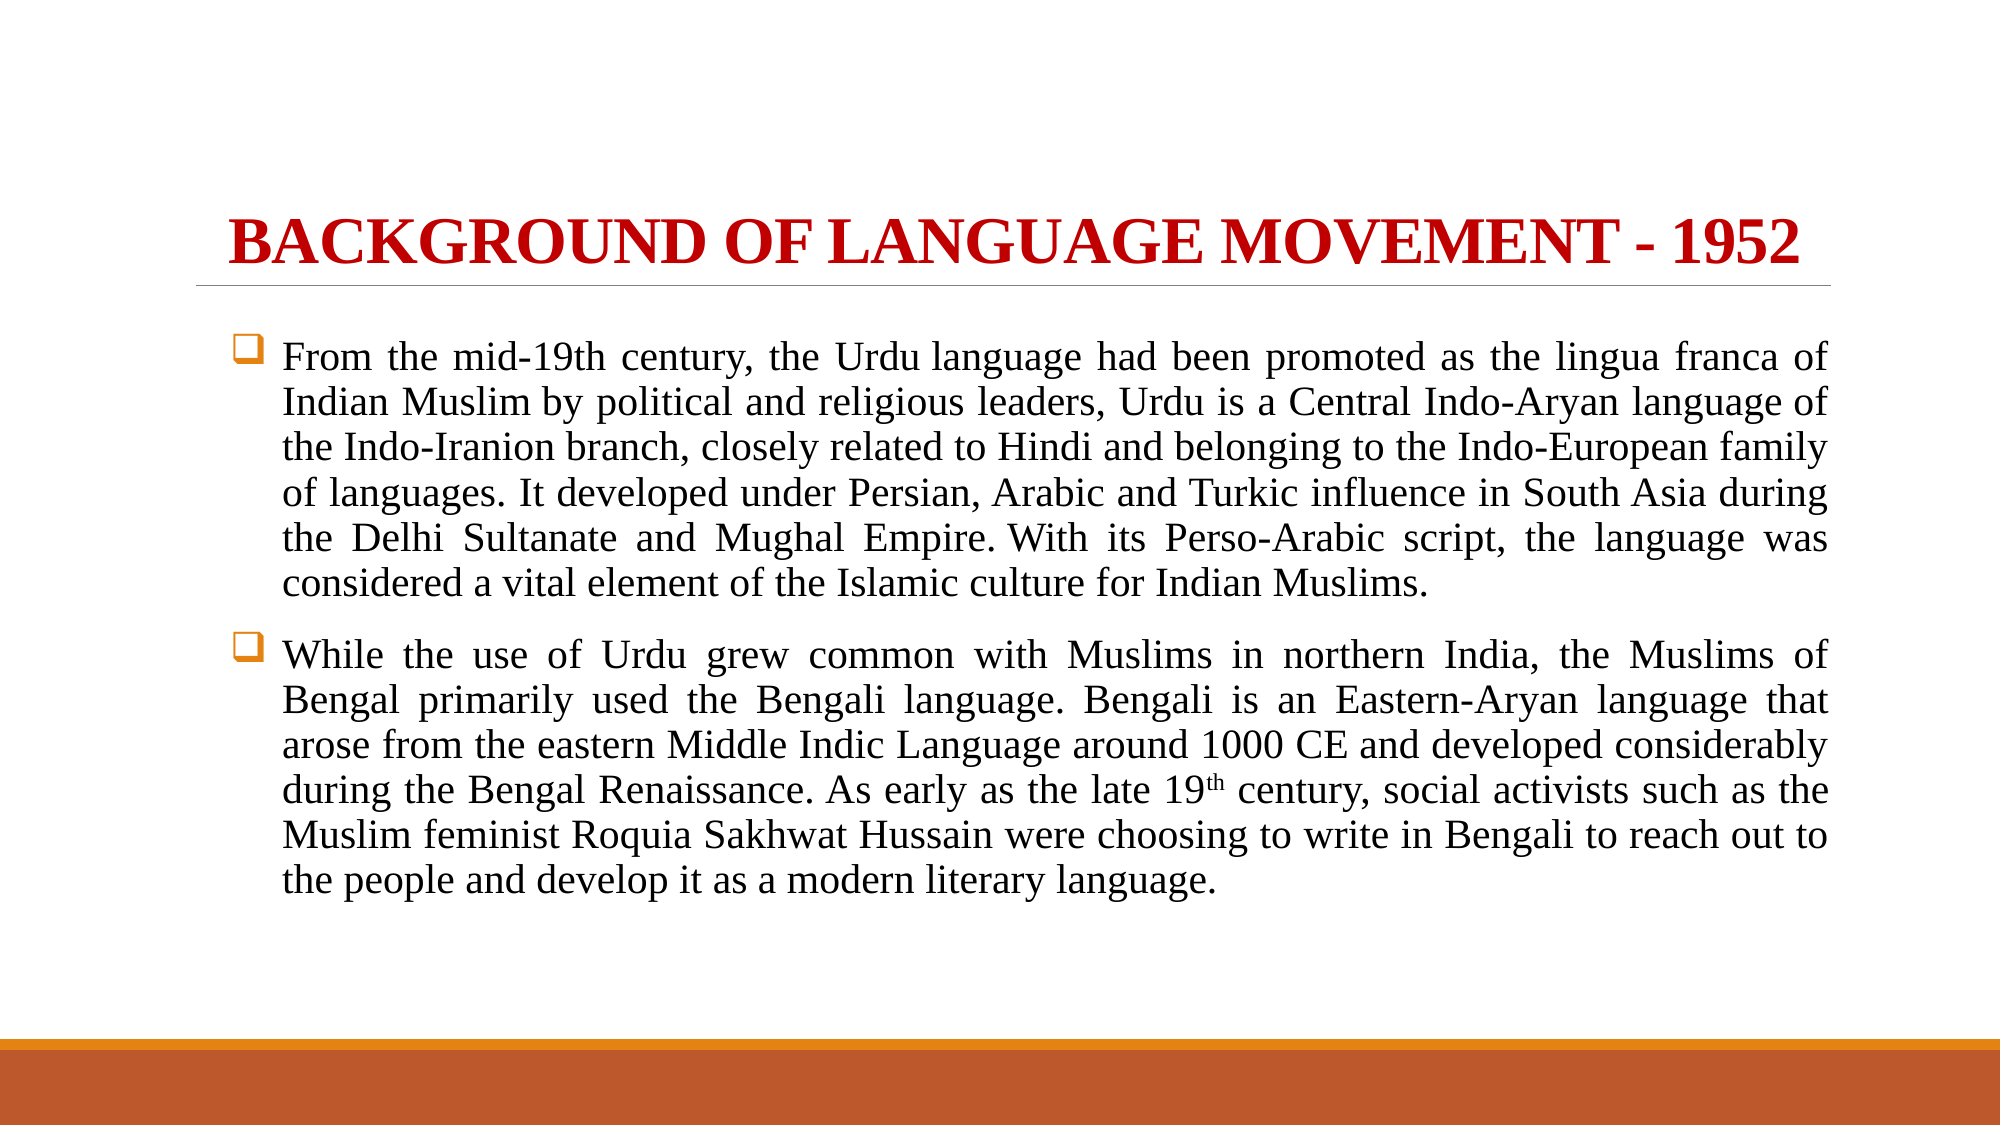

# BACKGROUND OF LANGUAGE MOVEMENT - 1952
From the mid-19th century, the Urdu language had been promoted as the lingua franca of Indian Muslim by political and religious leaders, Urdu is a Central Indo-Aryan language of the Indo-Iranion branch, closely related to Hindi and belonging to the Indo-European family of languages. It developed under Persian, Arabic and Turkic influence in South Asia during the Delhi Sultanate and Mughal Empire. With its Perso-Arabic script, the language was considered a vital element of the Islamic culture for Indian Muslims.

While the use of Urdu grew common with Muslims in northern India, the Muslims of Bengal primarily used the Bengali language. Bengali is an Eastern-Aryan language that arose from the eastern Middle Indic Language around 1000 CE and developed considerably during the Bengal Renaissance. As early as the late 19th century, social activists such as the Muslim feminist Roquia Sakhwat Hussain were choosing to write in Bengali to reach out to the people and develop it as a modern literary language.